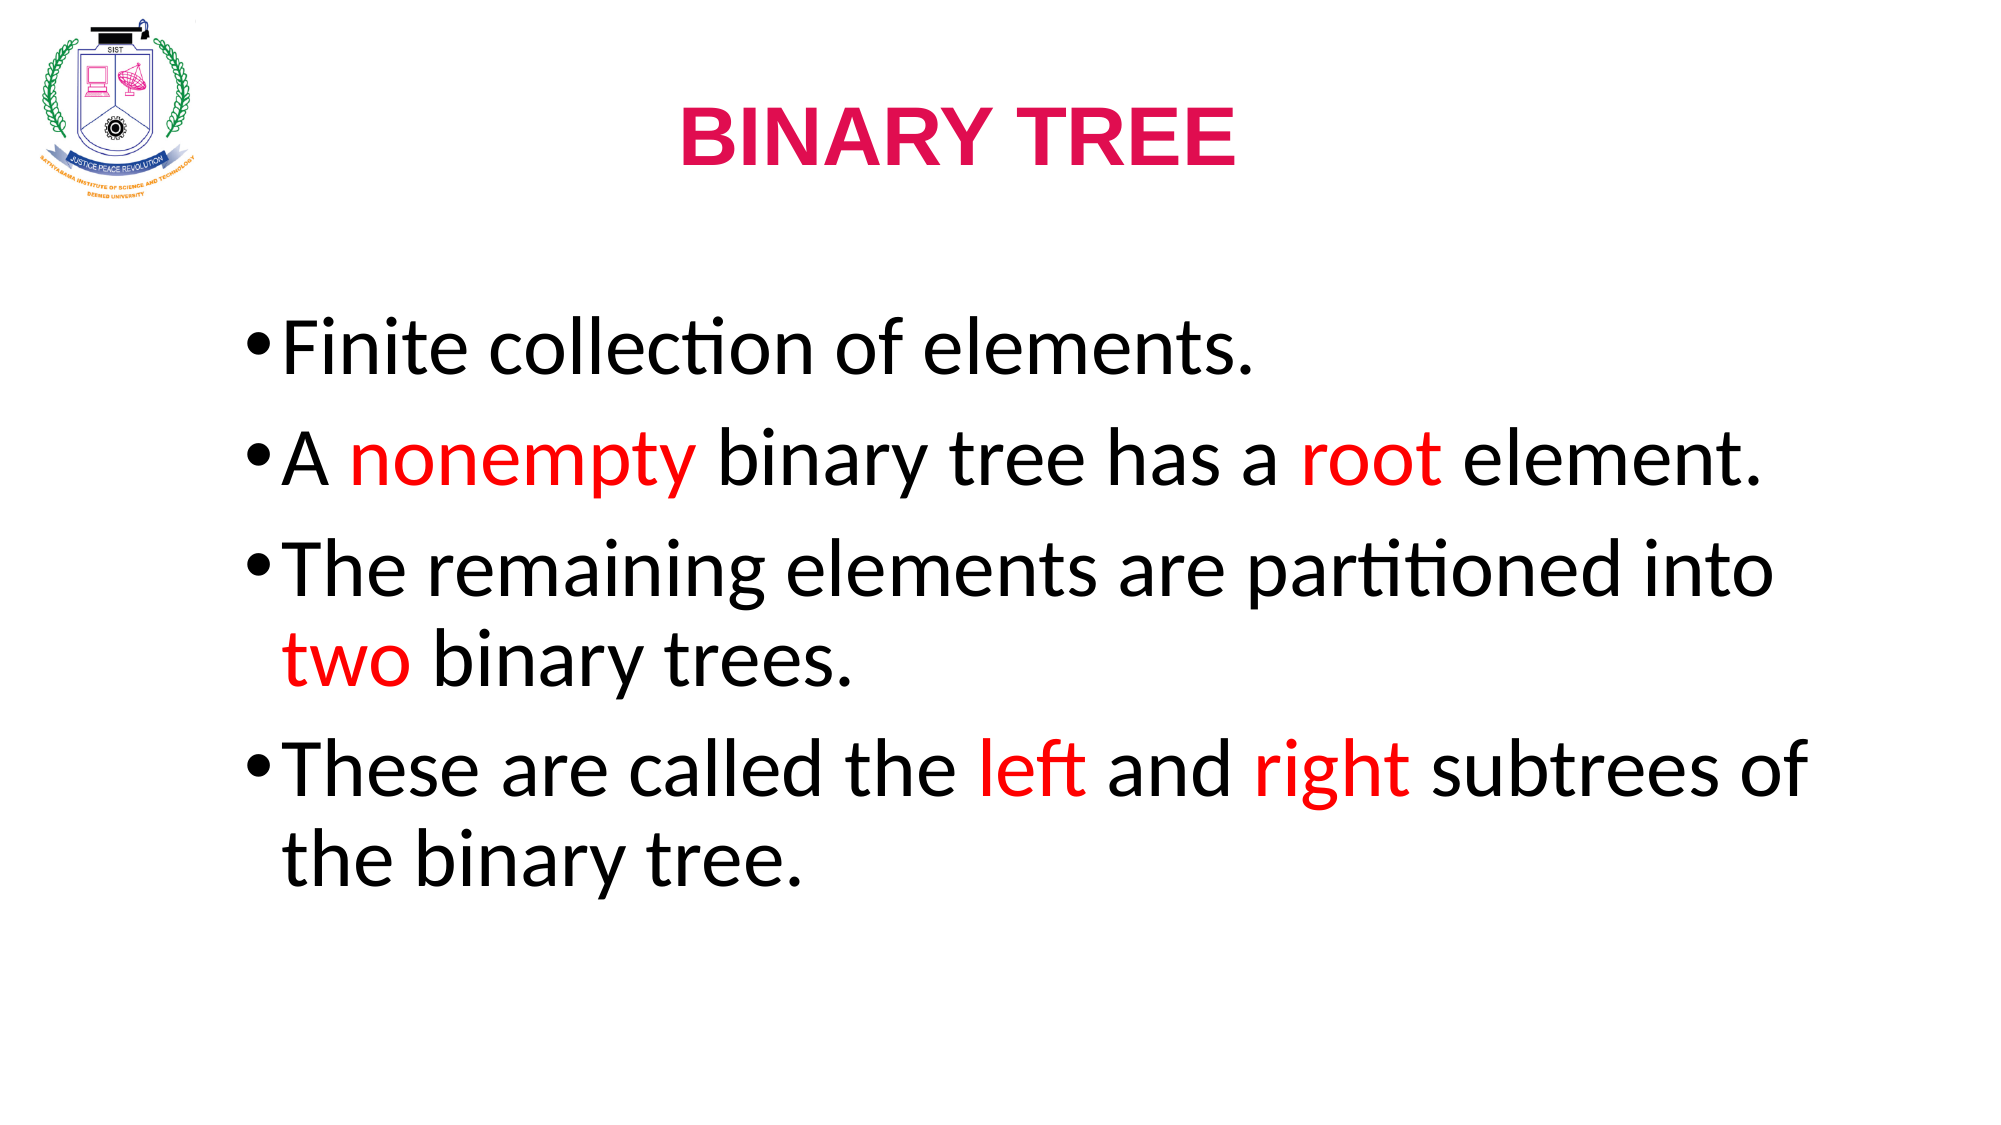

BINARY TREE
Finite collection of elements.
A nonempty binary tree has a root element.
The remaining elements are partitioned into two binary trees.
These are called the left and right subtrees of the binary tree.